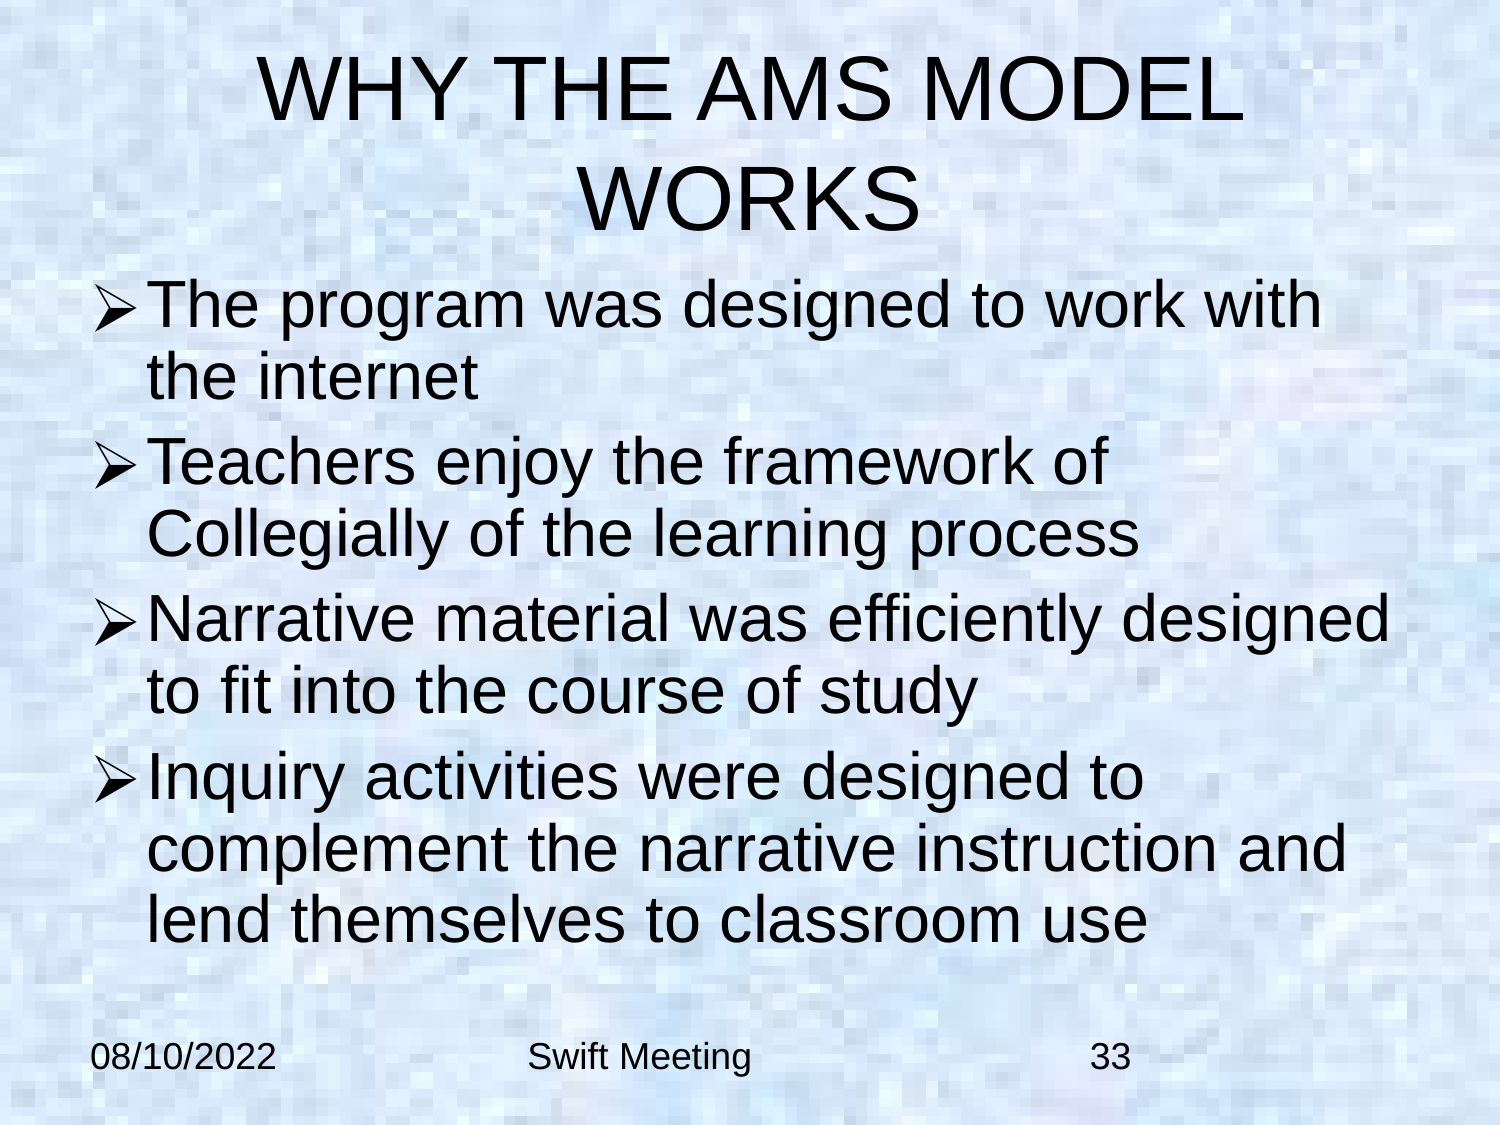

# WHY THE AMS MODEL WORKS
The program was designed to work with the internet
Teachers enjoy the framework of Collegially of the learning process
Narrative material was efficiently designed to fit into the course of study
Inquiry activities were designed to complement the narrative instruction and lend themselves to classroom use
08/10/2022
Swift Meeting
33